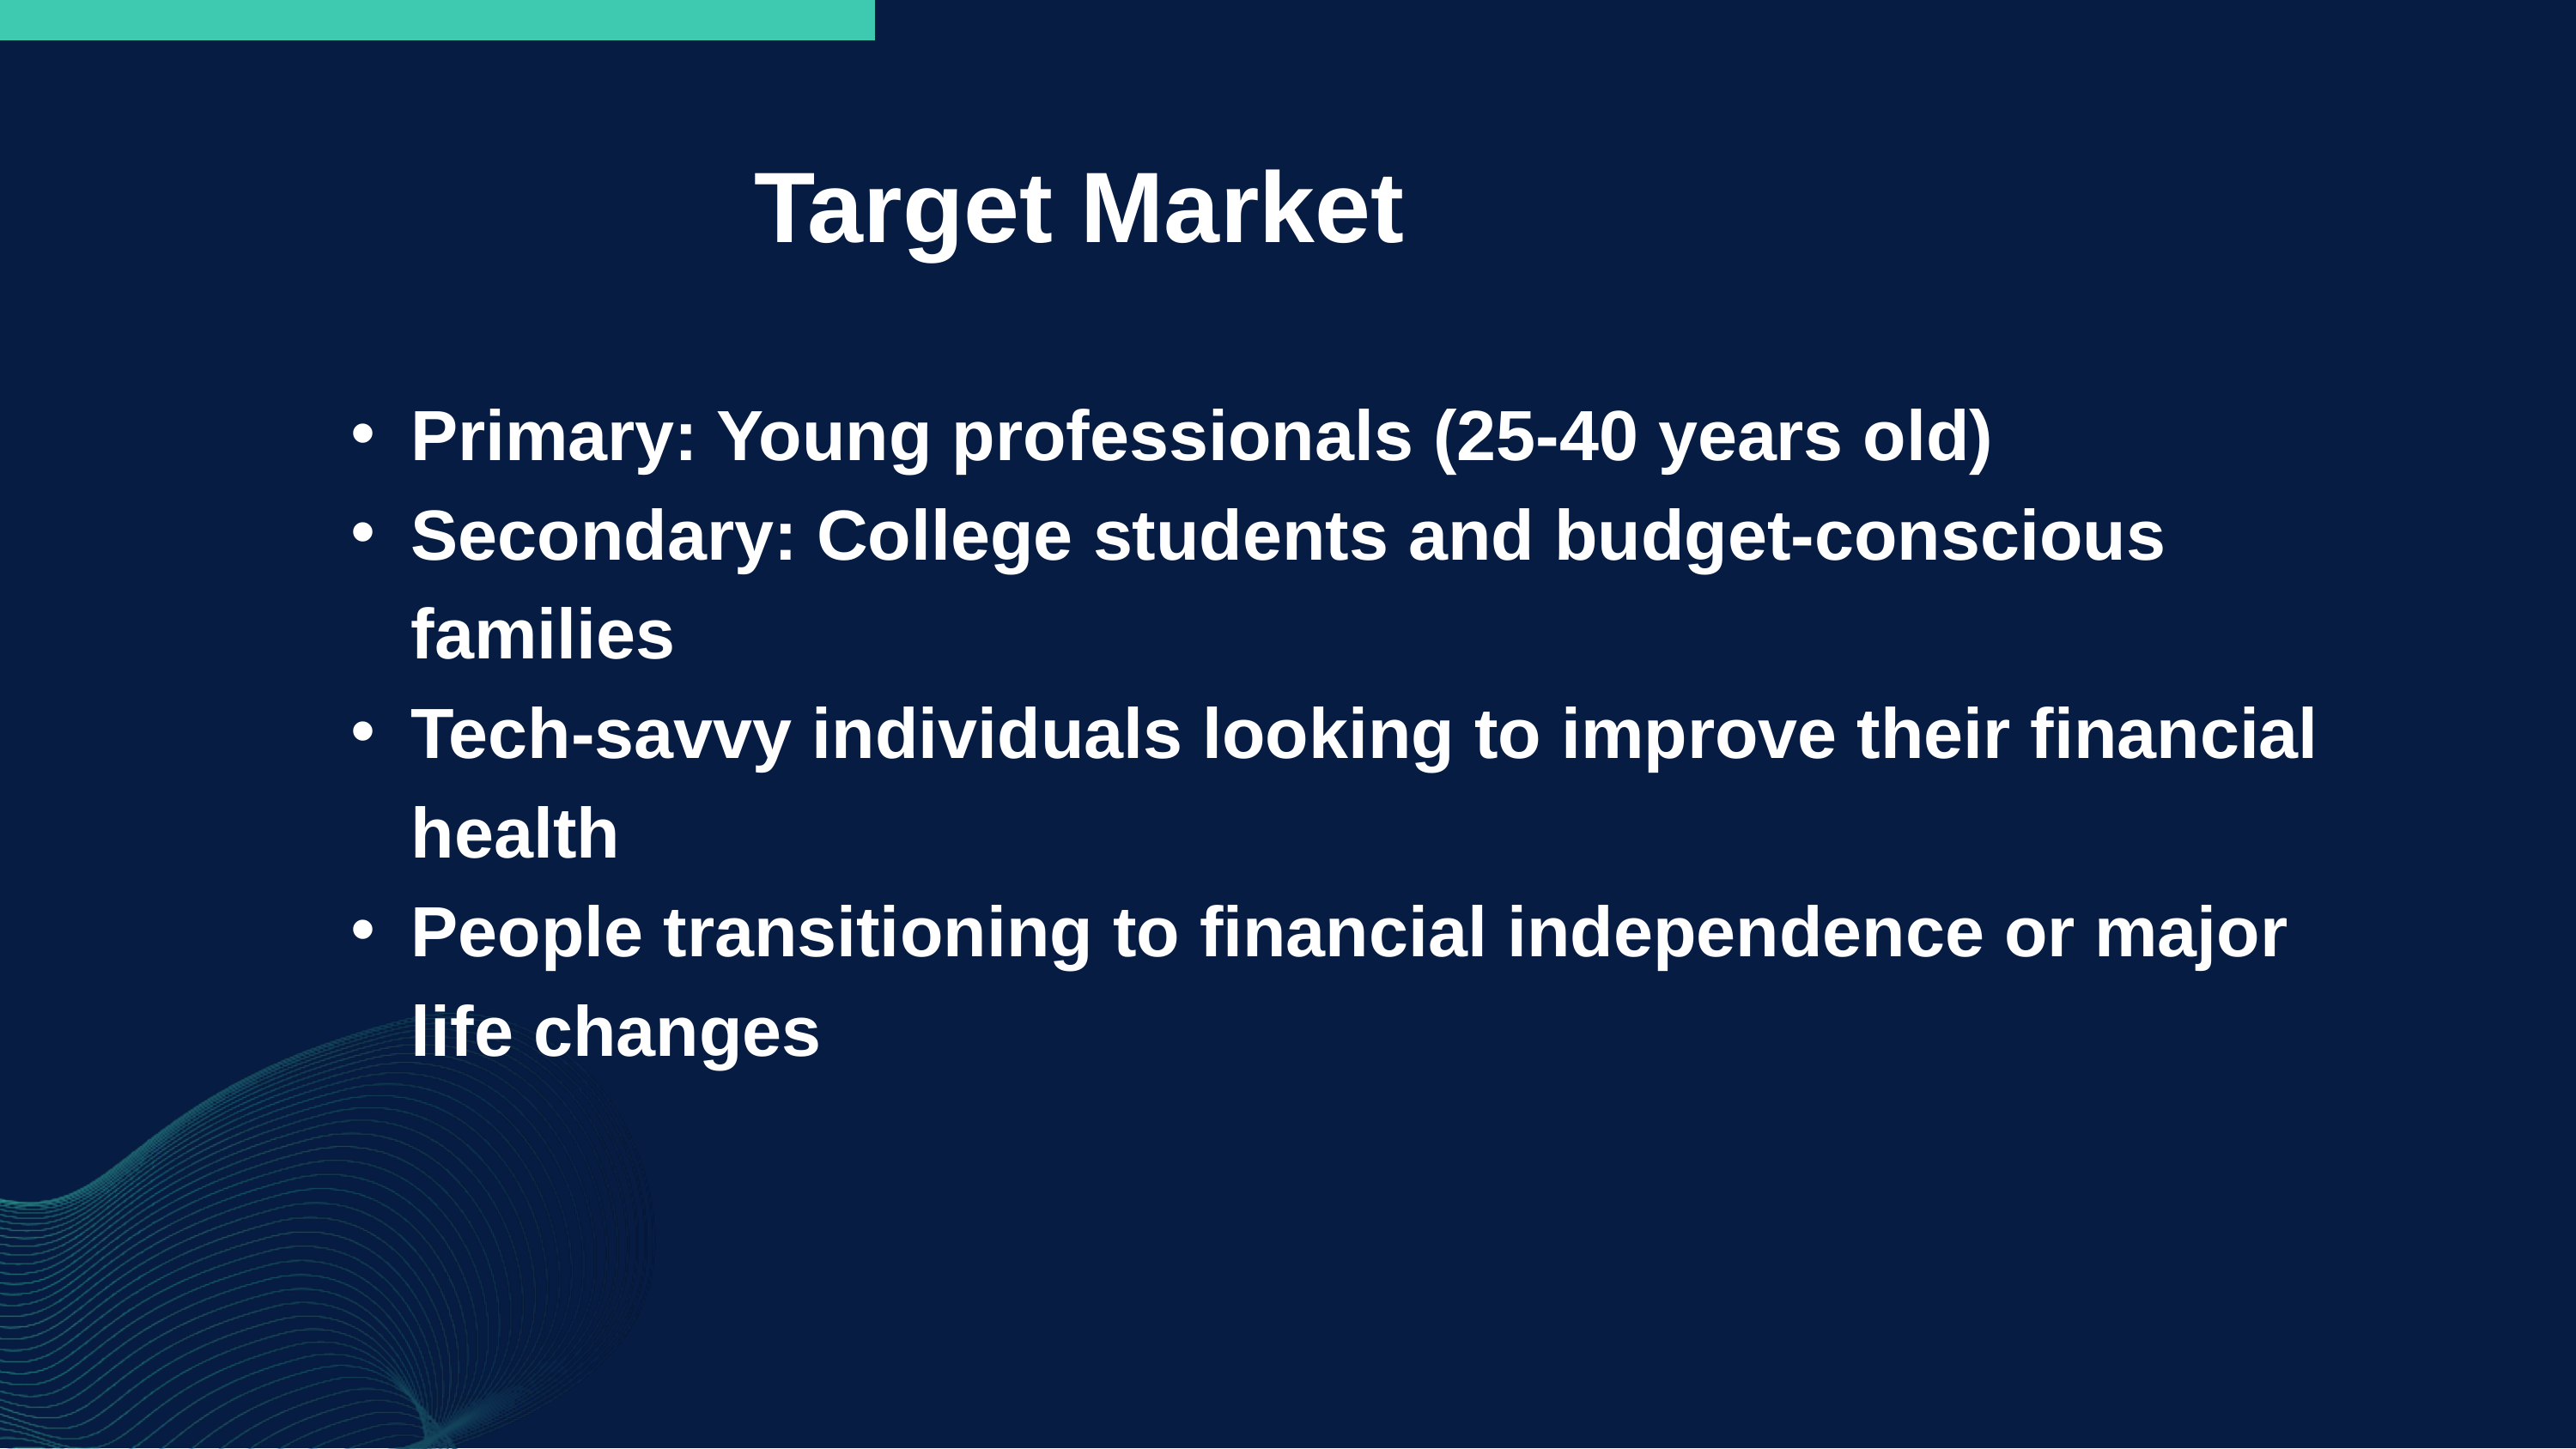

Target Market
Primary: Young professionals (25-40 years old)
Secondary: College students and budget-conscious families
Tech-savvy individuals looking to improve their financial health
People transitioning to financial independence or major life changes